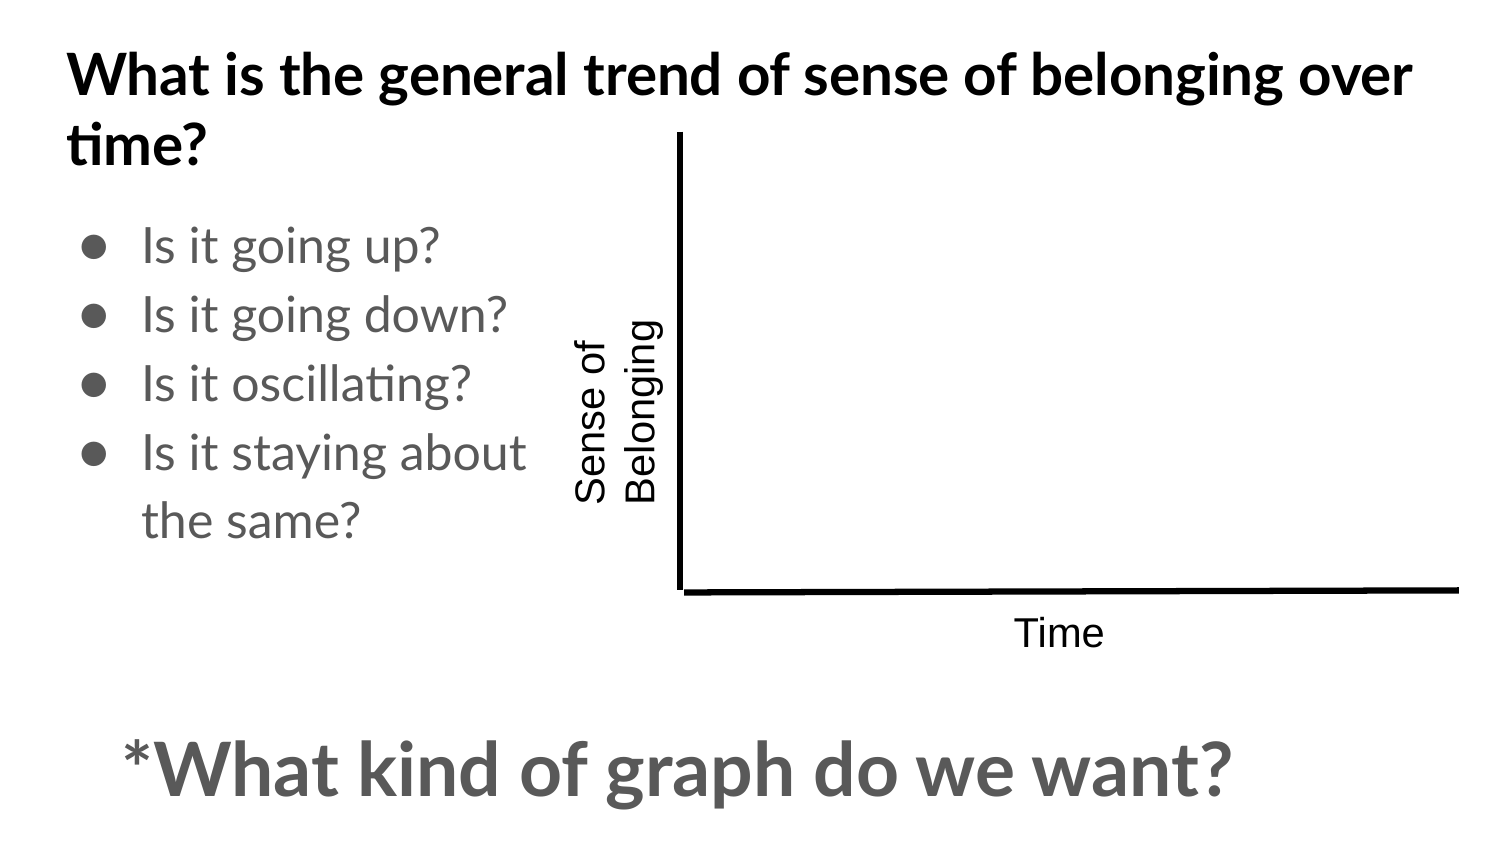

# What is the general trend of sense of belonging over time?
Is it going up?
Is it going down?
Is it oscillating?
Is it staying about the same?
Sense of Belonging
Time
*What kind of graph do we want?